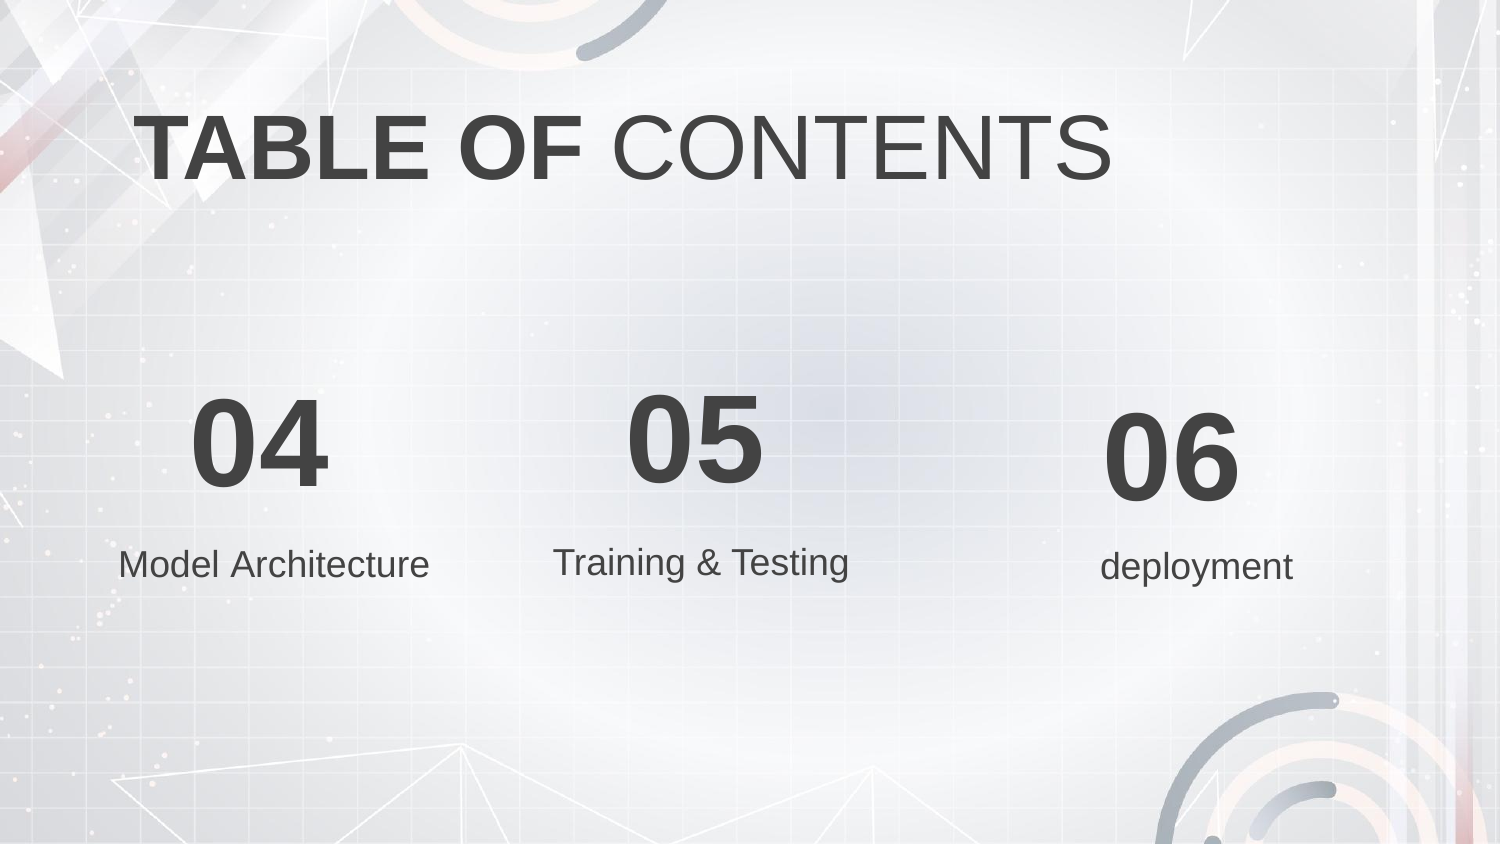

TABLE OF CONTENTS
05
06
# 04
Training & Testing
deployment
Model Architecture